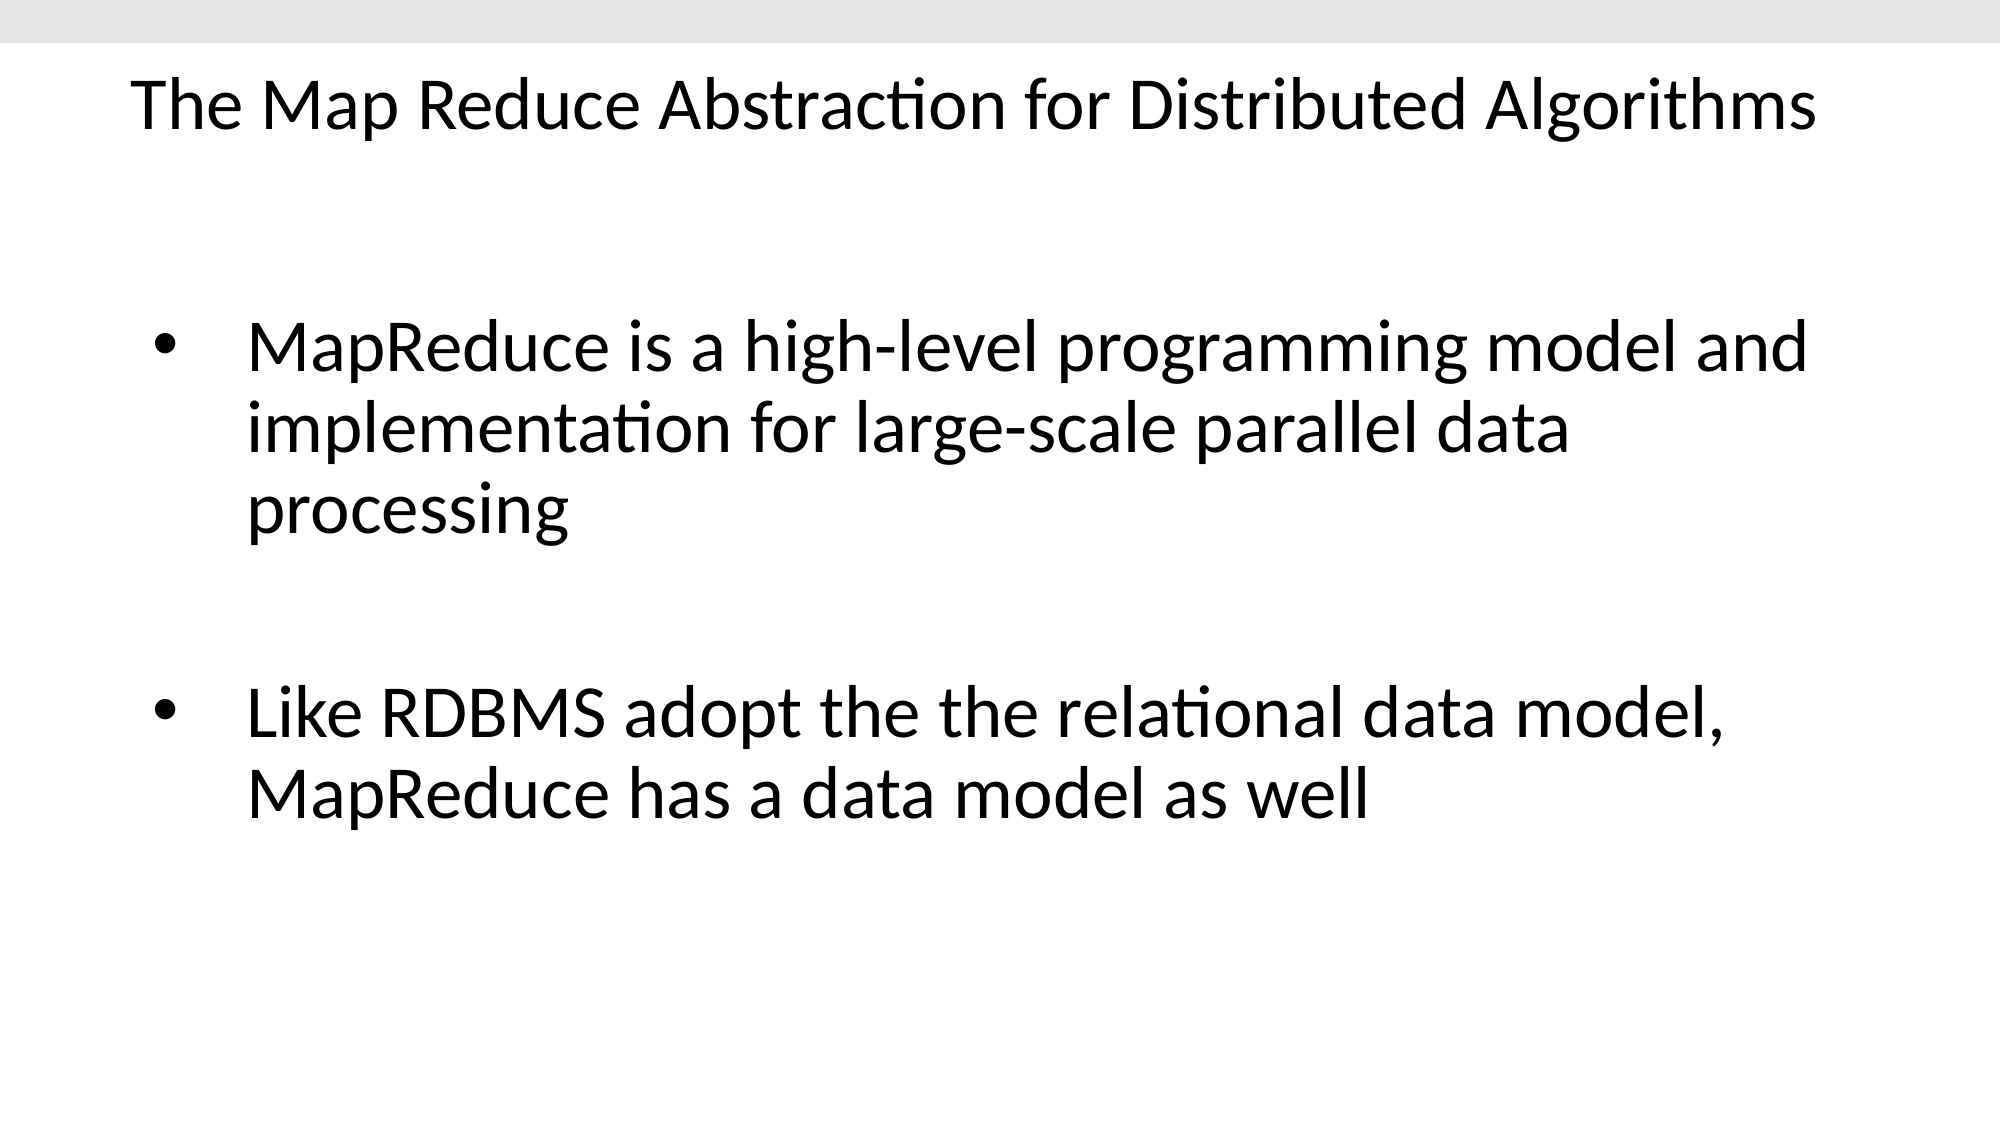

# The Map Reduce Abstraction for Distributed Algorithms
MapReduce is a high-level programming model and implementation for large-scale parallel data processing

Like RDBMS adopt the the relational data model, MapReduce has a data model as well